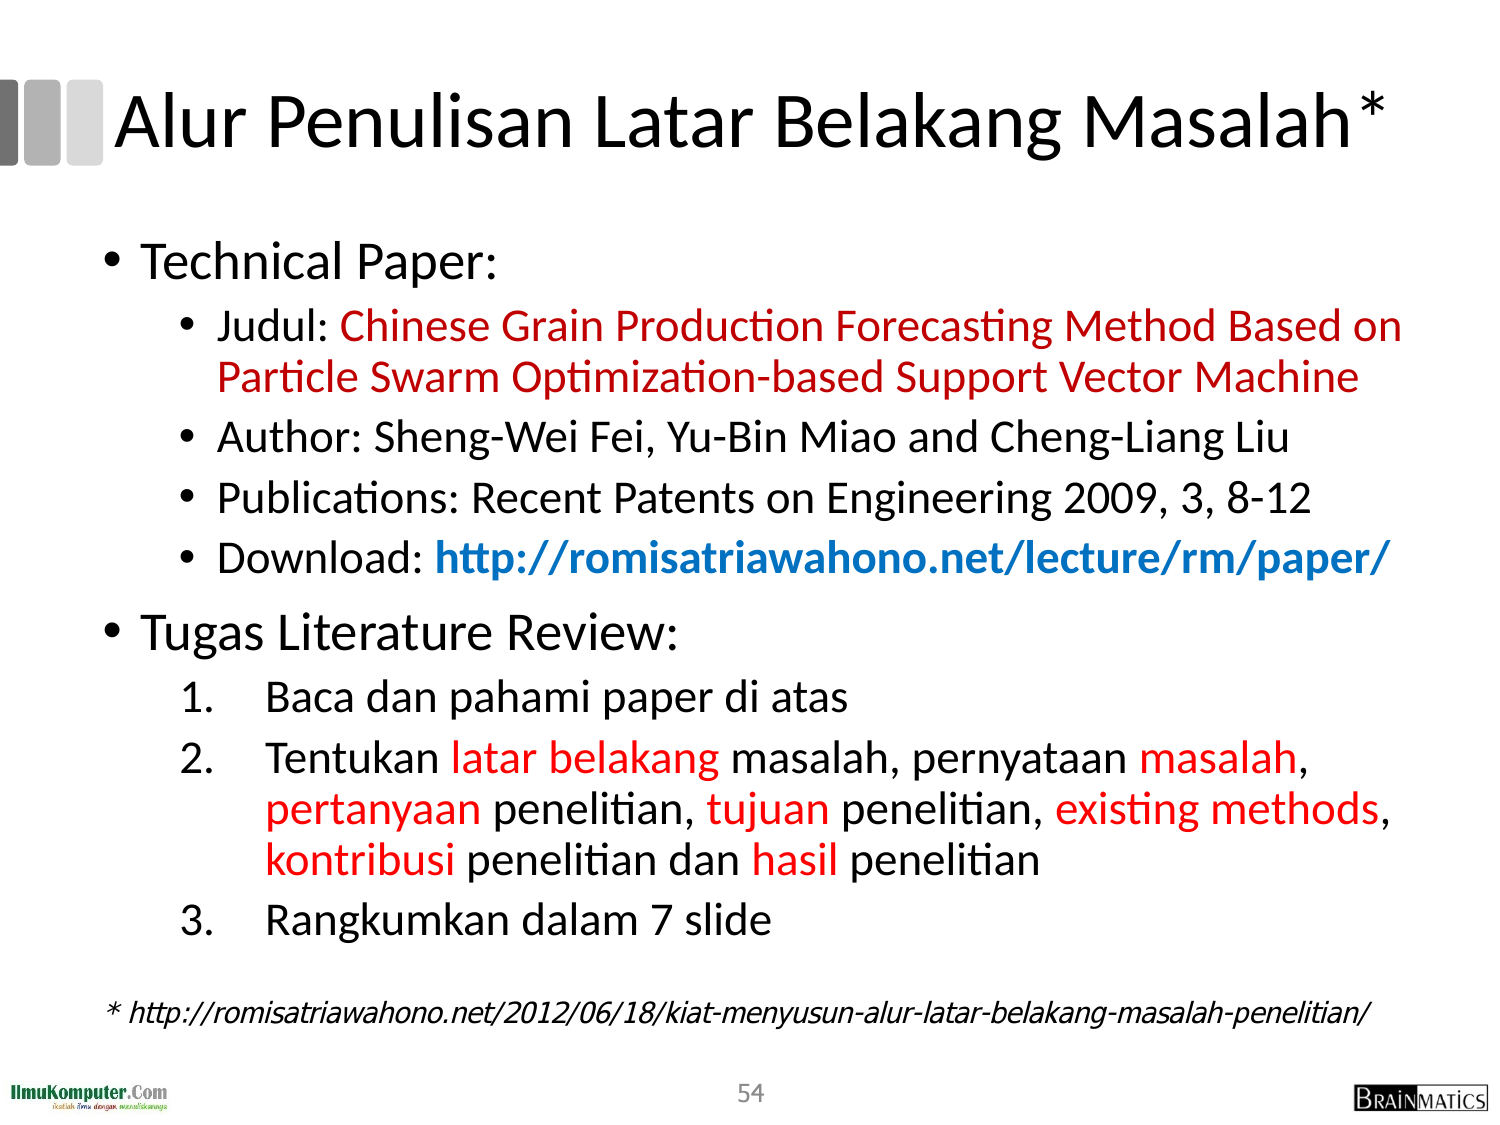

# Alur Penulisan Latar Belakang Masalah*
Technical Paper:
Judul: Chinese Grain Production Forecasting Method Based on Particle Swarm Optimization-based Support Vector Machine
Author: Sheng-Wei Fei, Yu-Bin Miao and Cheng-Liang Liu
Publications: Recent Patents on Engineering 2009, 3, 8-12
Download: http://romisatriawahono.net/lecture/rm/paper/
Tugas Literature Review:
Baca dan pahami paper di atas
Tentukan latar belakang masalah, pernyataan masalah, pertanyaan penelitian, tujuan penelitian, existing methods, kontribusi penelitian dan hasil penelitian
Rangkumkan dalam 7 slide
* http://romisatriawahono.net/2012/06/18/kiat-menyusun-alur-latar-belakang-masalah-penelitian/
54